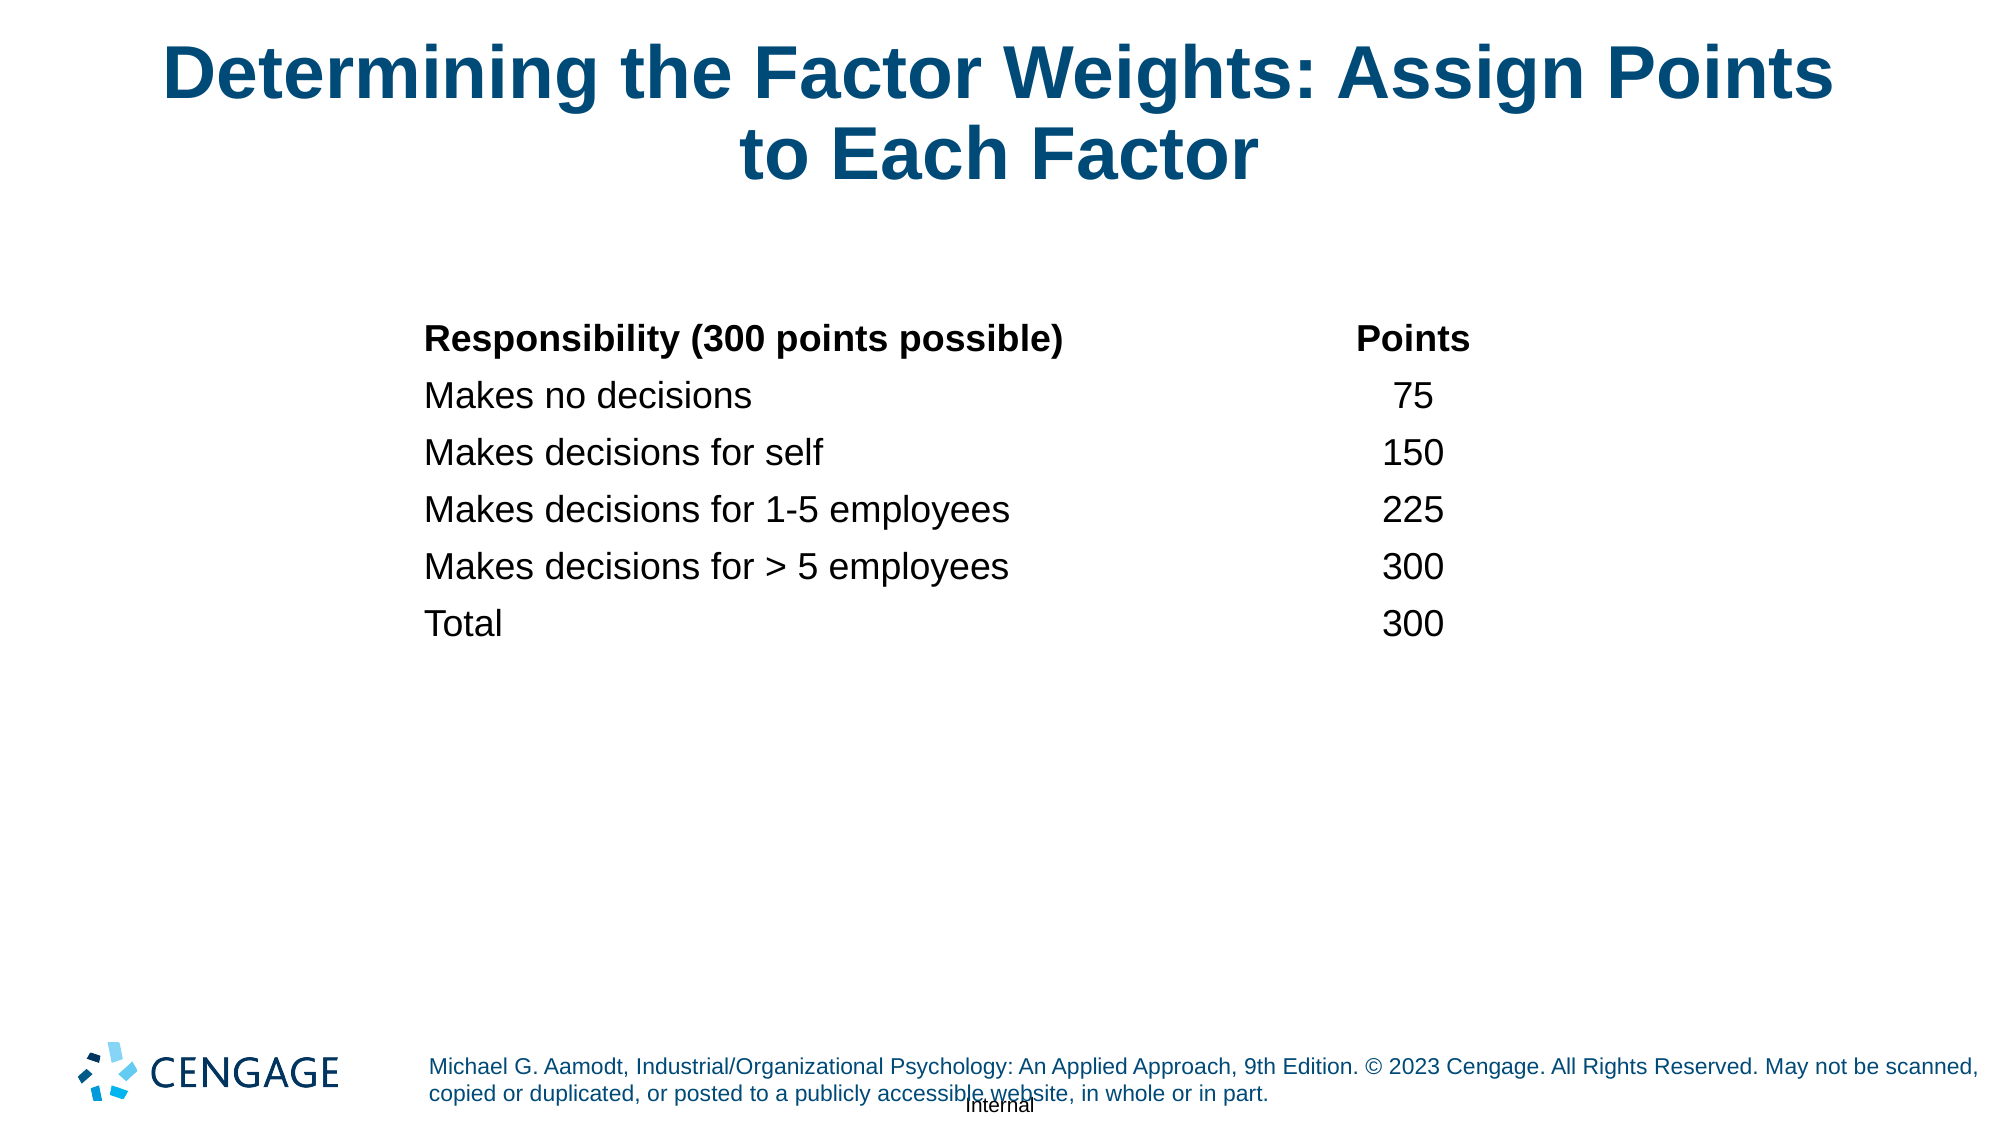

# Determining the Factor Weights: Assign Points to Each Factor
| Responsibility (300 points possible) | Points |
| --- | --- |
| Makes no decisions | 75 |
| Makes decisions for self | 150 |
| Makes decisions for 1-5 employees | 225 |
| Makes decisions for > 5 employees | 300 |
| Total | 300 |